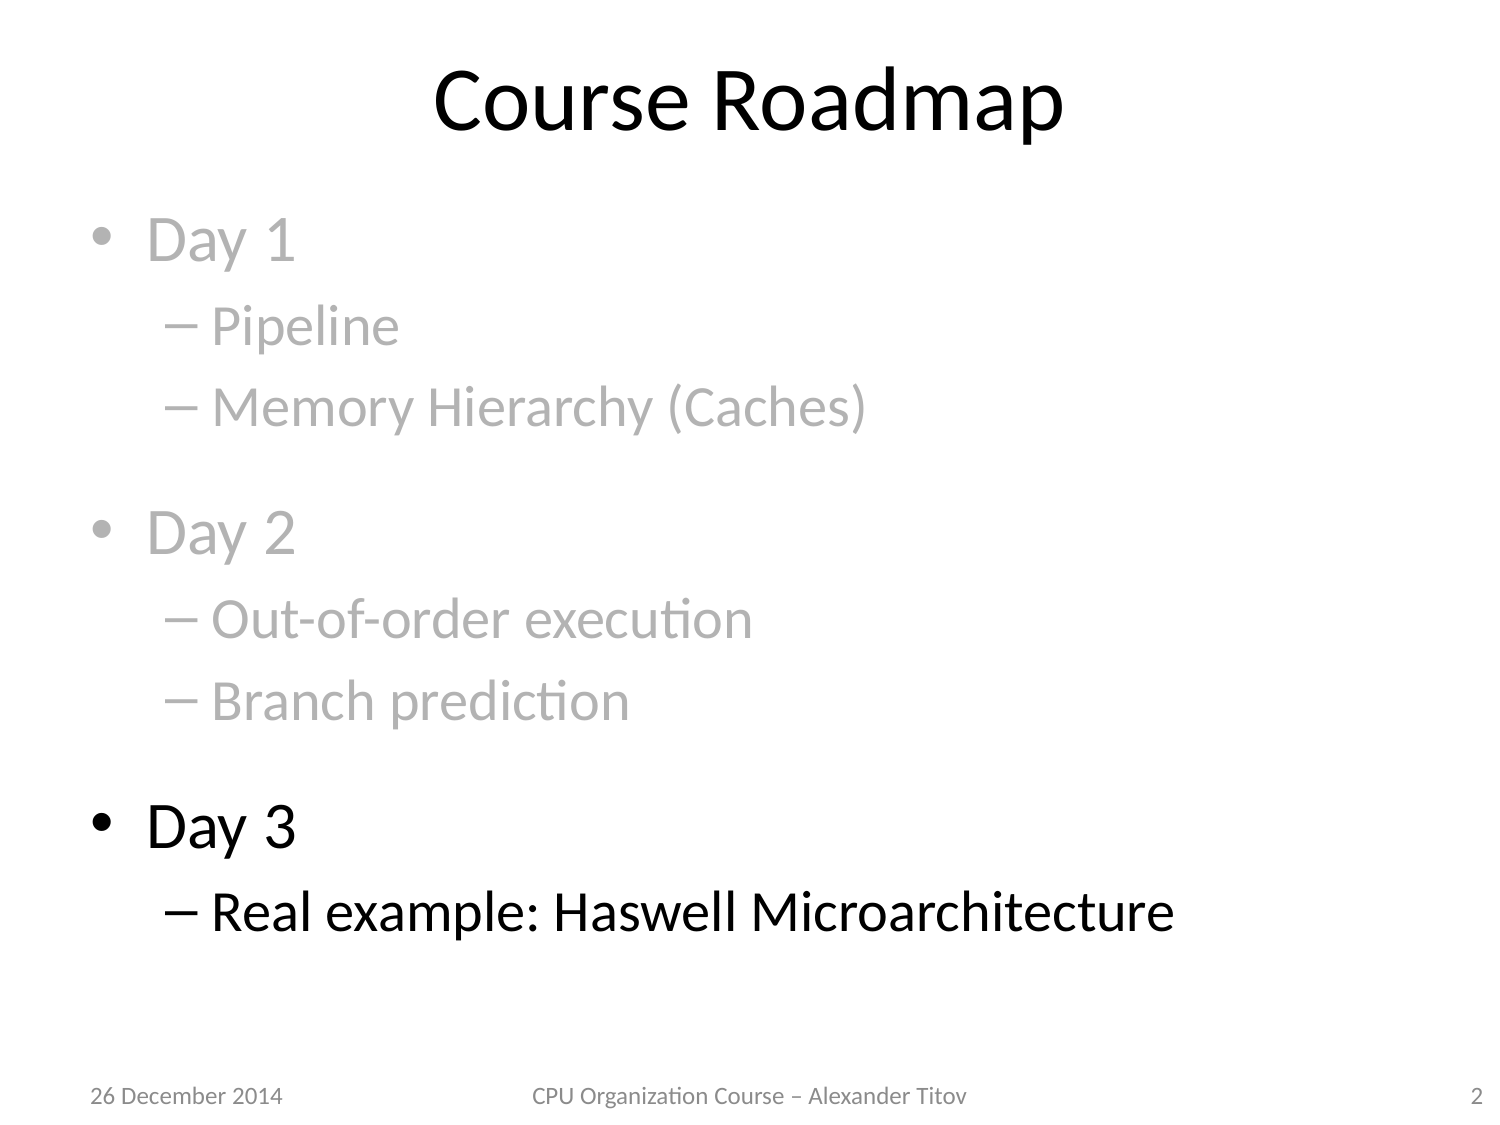

# Course Roadmap

Day 1
Pipeline
Memory Hierarchy (Caches)
Day 2
Out-of-order execution
Branch prediction
Day 3
Real example: Haswell Microarchitecture
26 December 2014
CPU Organization Course – Alexander Titov
2